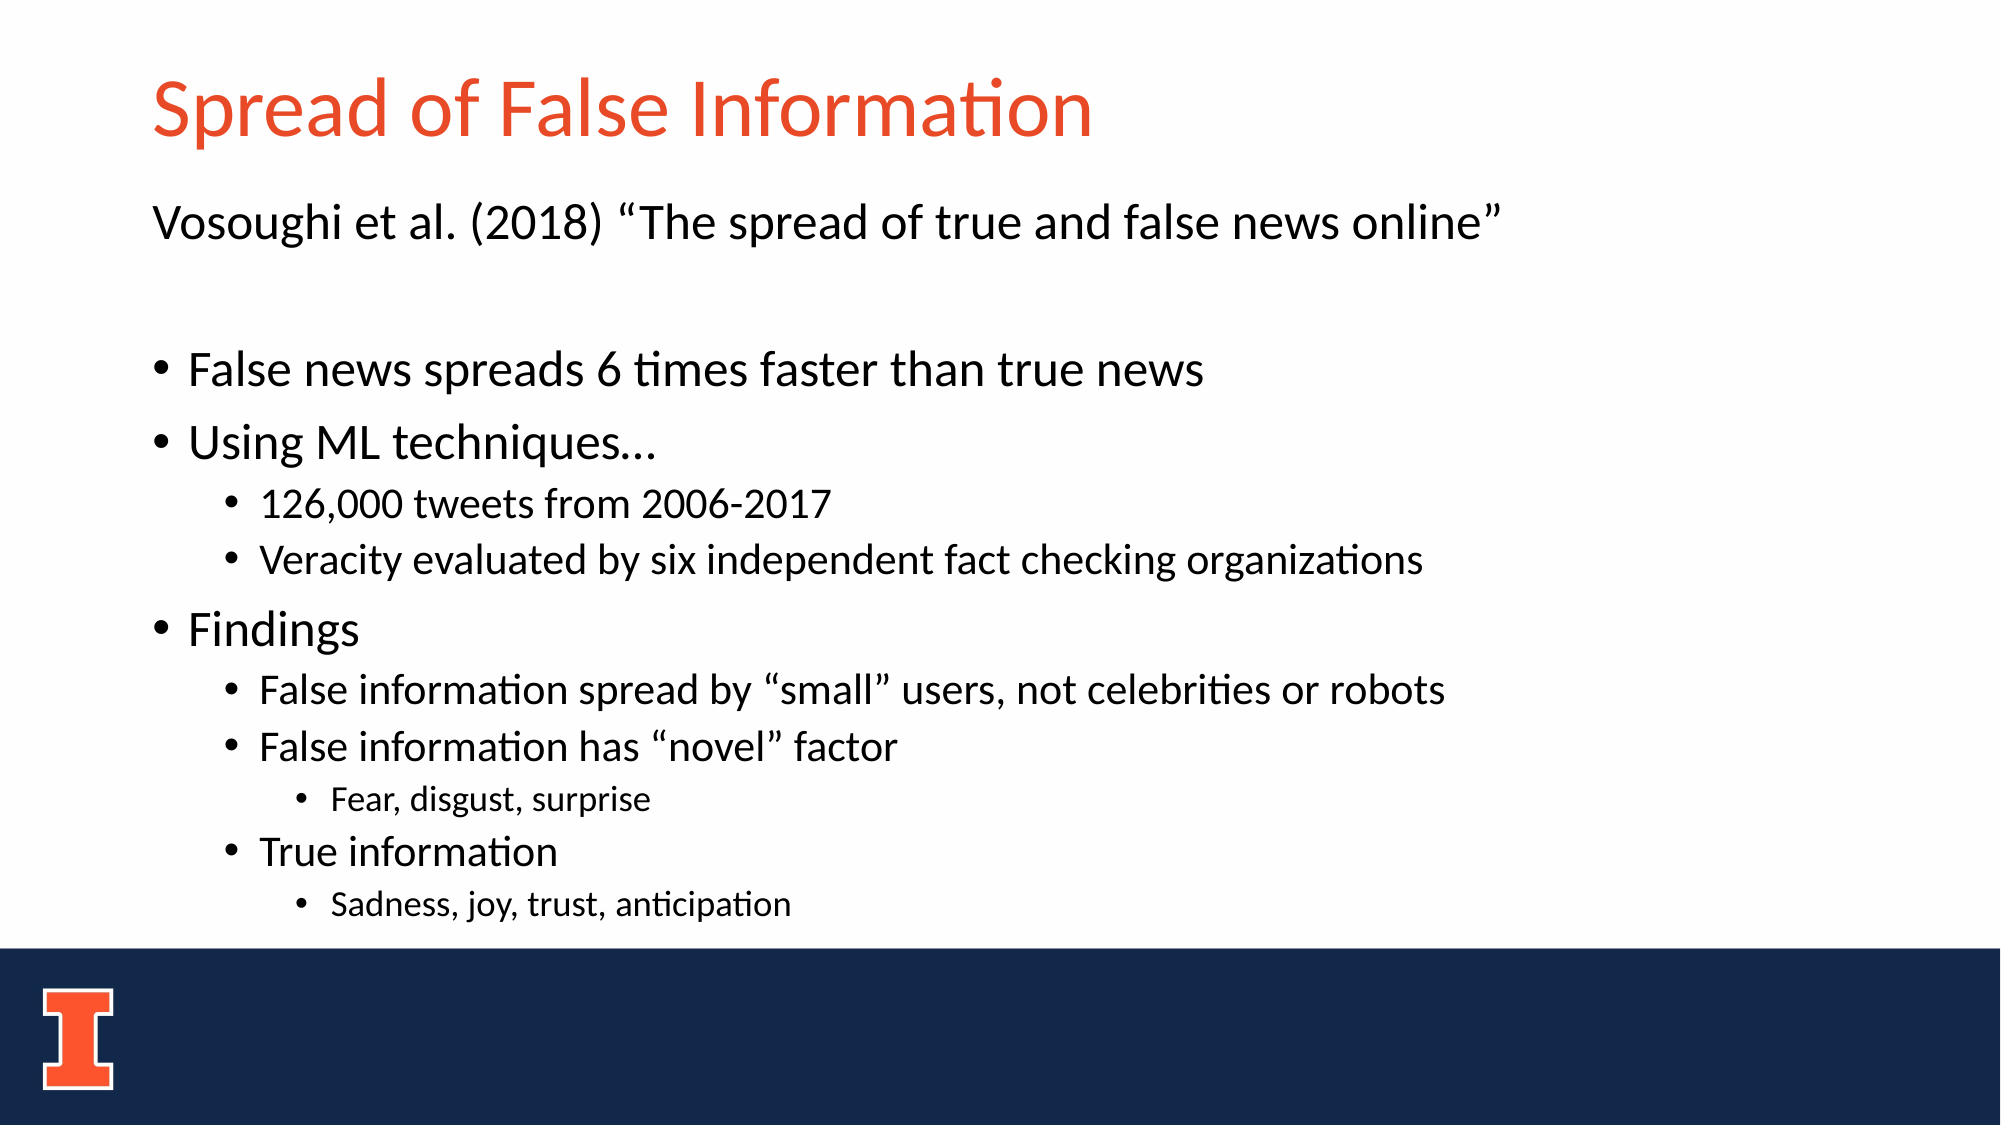

# Spread of False Information
Vosoughi et al. (2018) “The spread of true and false news online”

False news spreads 6 times faster than true news
Using ML techniques…
126,000 tweets from 2006-2017
Veracity evaluated by six independent fact checking organizations
Findings
False information spread by “small” users, not celebrities or robots
False information has “novel” factor
Fear, disgust, surprise
True information
Sadness, joy, trust, anticipation